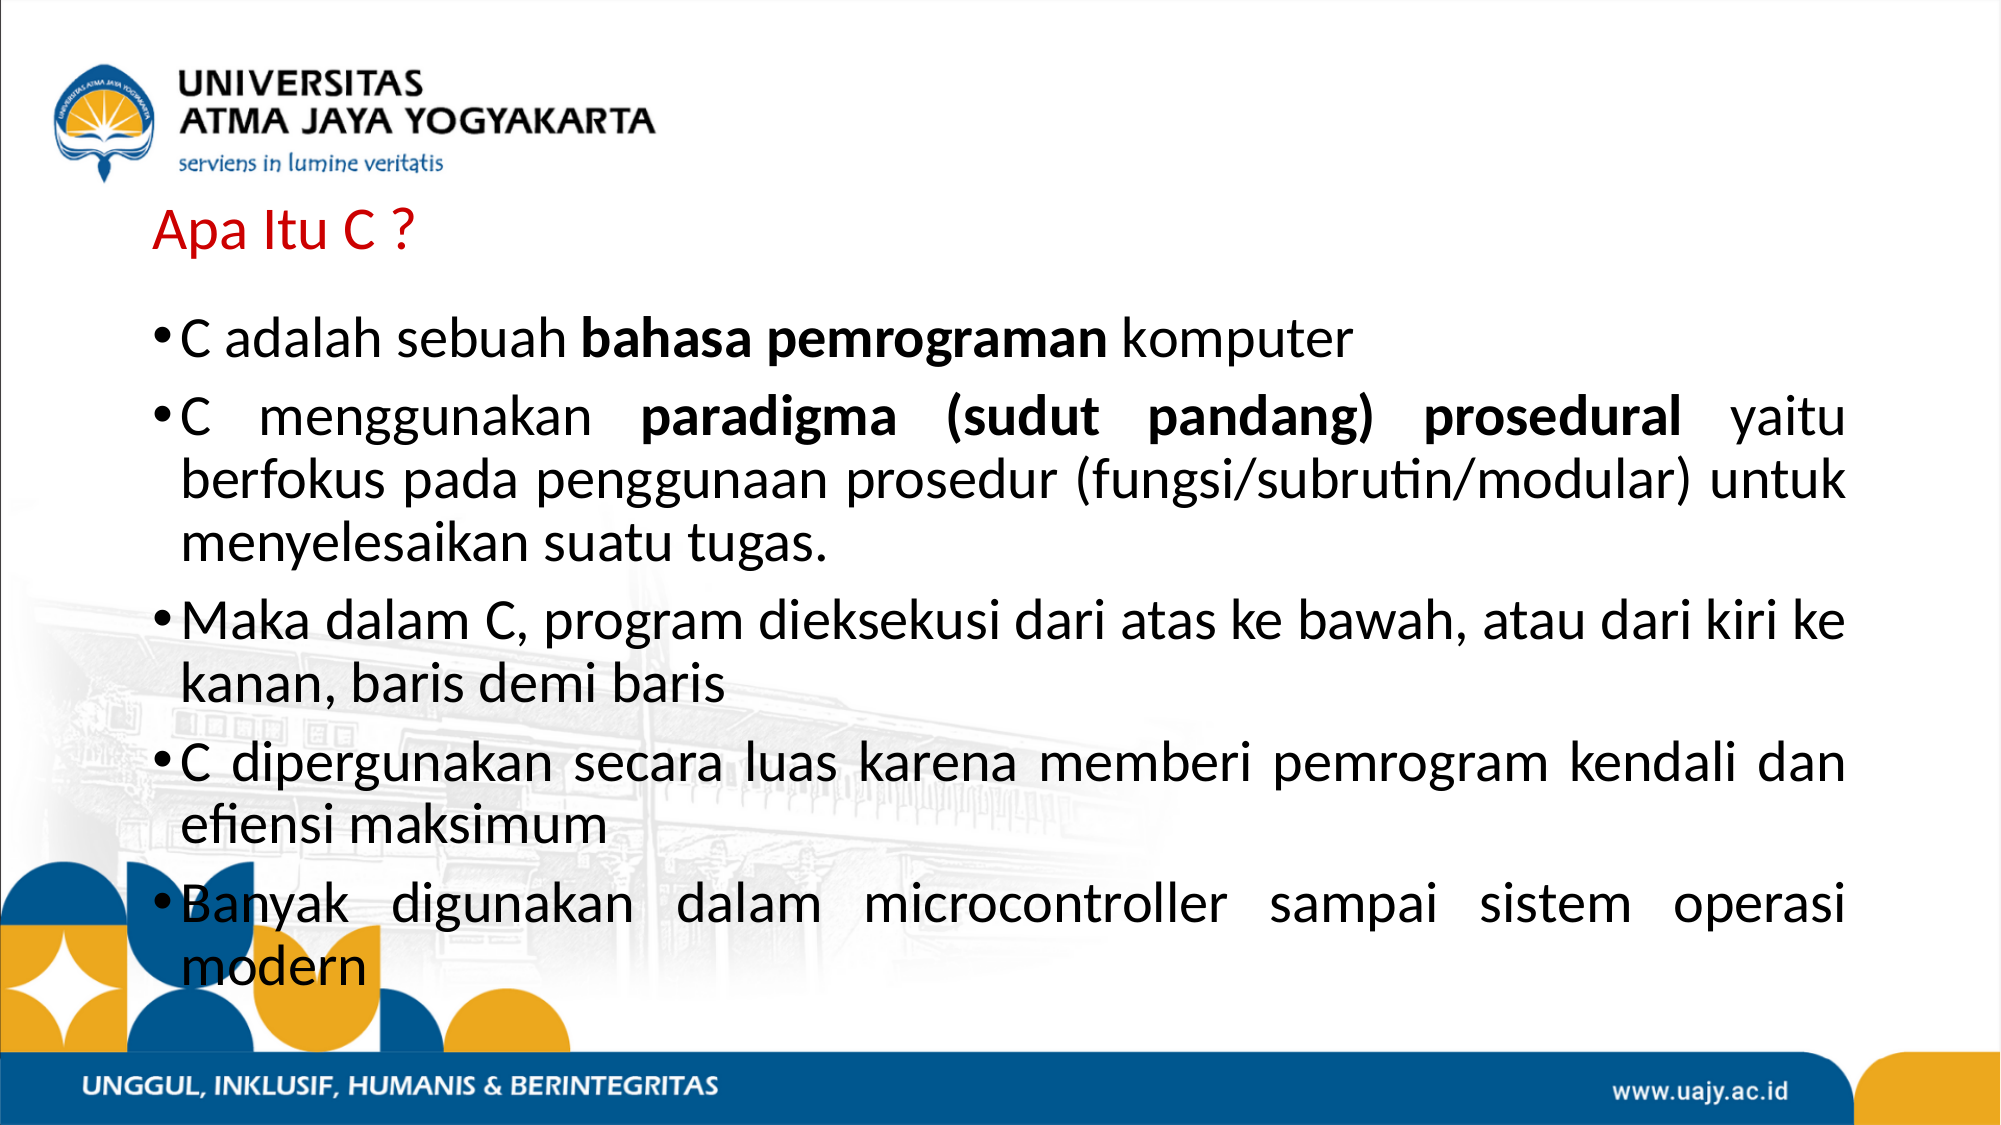

# Apa Itu C ?
C adalah sebuah bahasa pemrograman komputer
C menggunakan paradigma (sudut pandang) prosedural yaitu berfokus pada penggunaan prosedur (fungsi/subrutin/modular) untuk menyelesaikan suatu tugas.
Maka dalam C, program dieksekusi dari atas ke bawah, atau dari kiri ke kanan, baris demi baris
C dipergunakan secara luas karena memberi pemrogram kendali dan efiensi maksimum
Banyak digunakan dalam microcontroller sampai sistem operasi modern